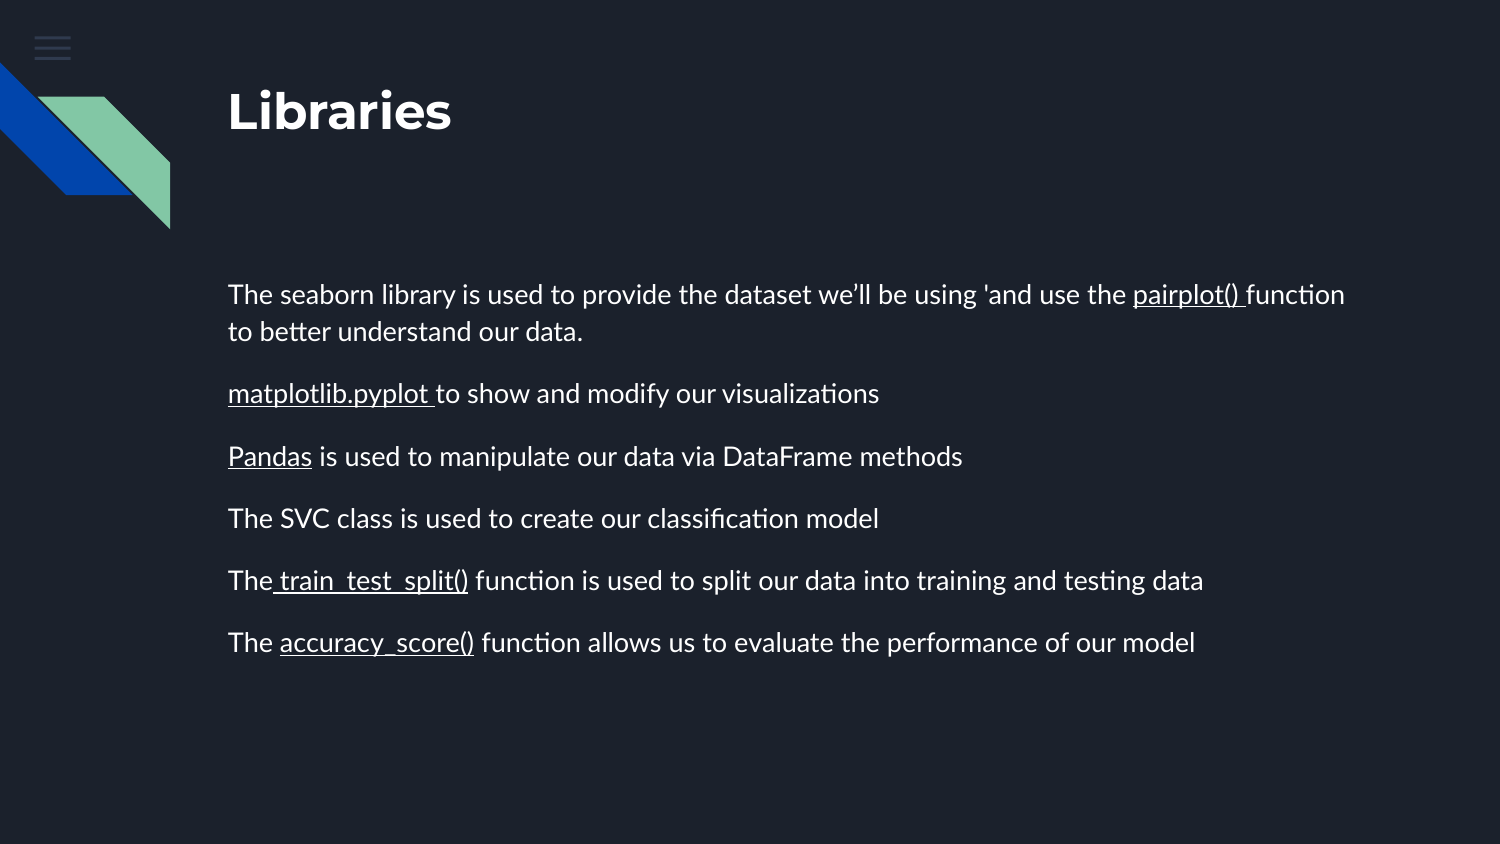

# Libraries
The seaborn library is used to provide the dataset we’ll be using 'and use the pairplot() function to better understand our data.
matplotlib.pyplot to show and modify our visualizations
Pandas is used to manipulate our data via DataFrame methods
The SVC class is used to create our classification model
The train_test_split() function is used to split our data into training and testing data
The accuracy_score() function allows us to evaluate the performance of our model